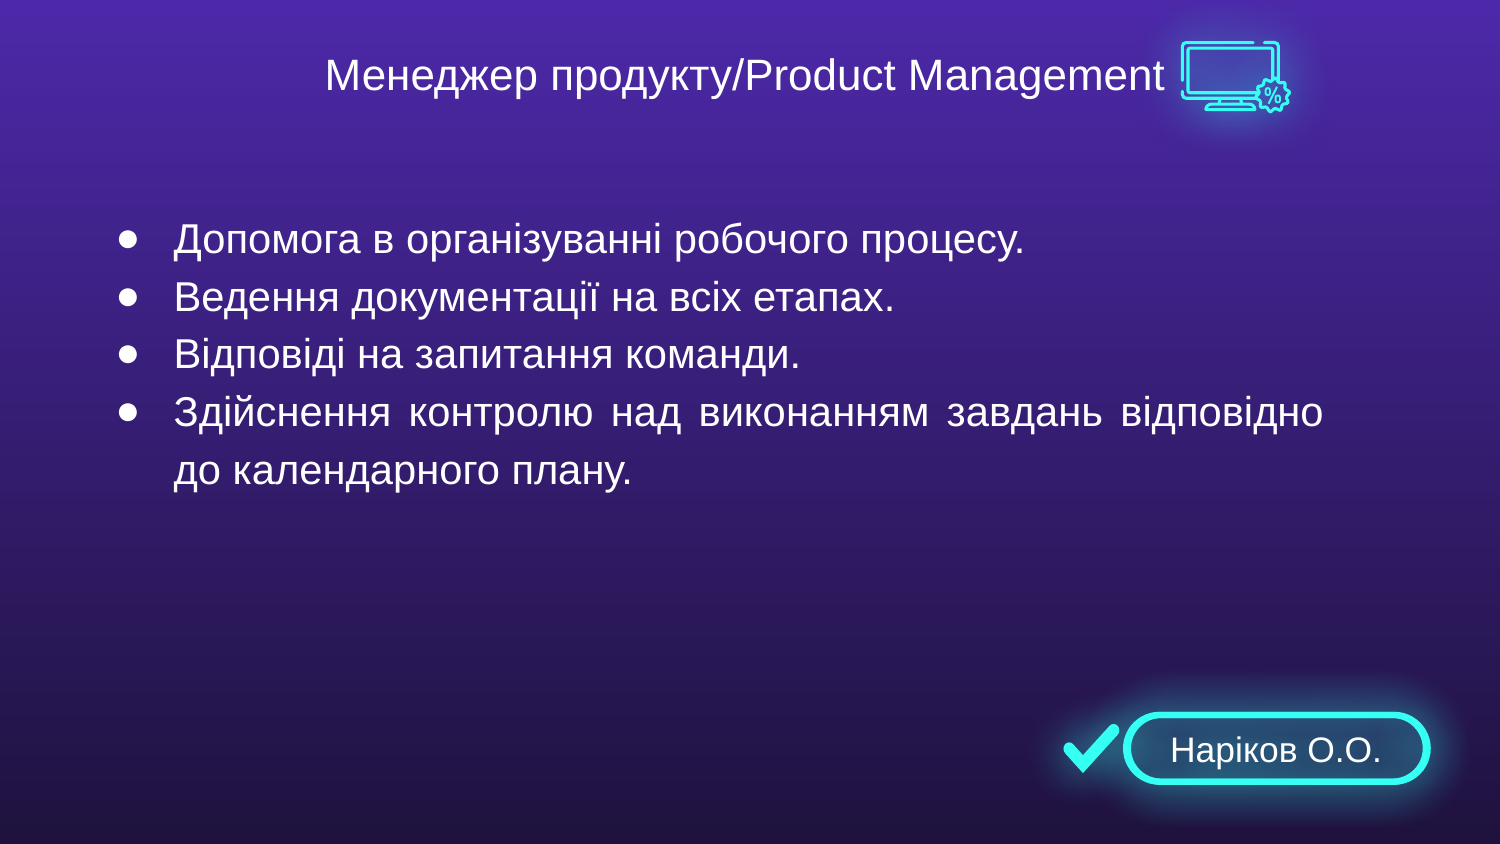

# Менеджер продукту/Product Management

Допомога в організуванні робочого процесу.
Ведення документації на всіх етапах.
Відповіді на запитання команди.
Здійснення контролю над виконанням завдань відповідно до календарного плану.

Наріков О.О.